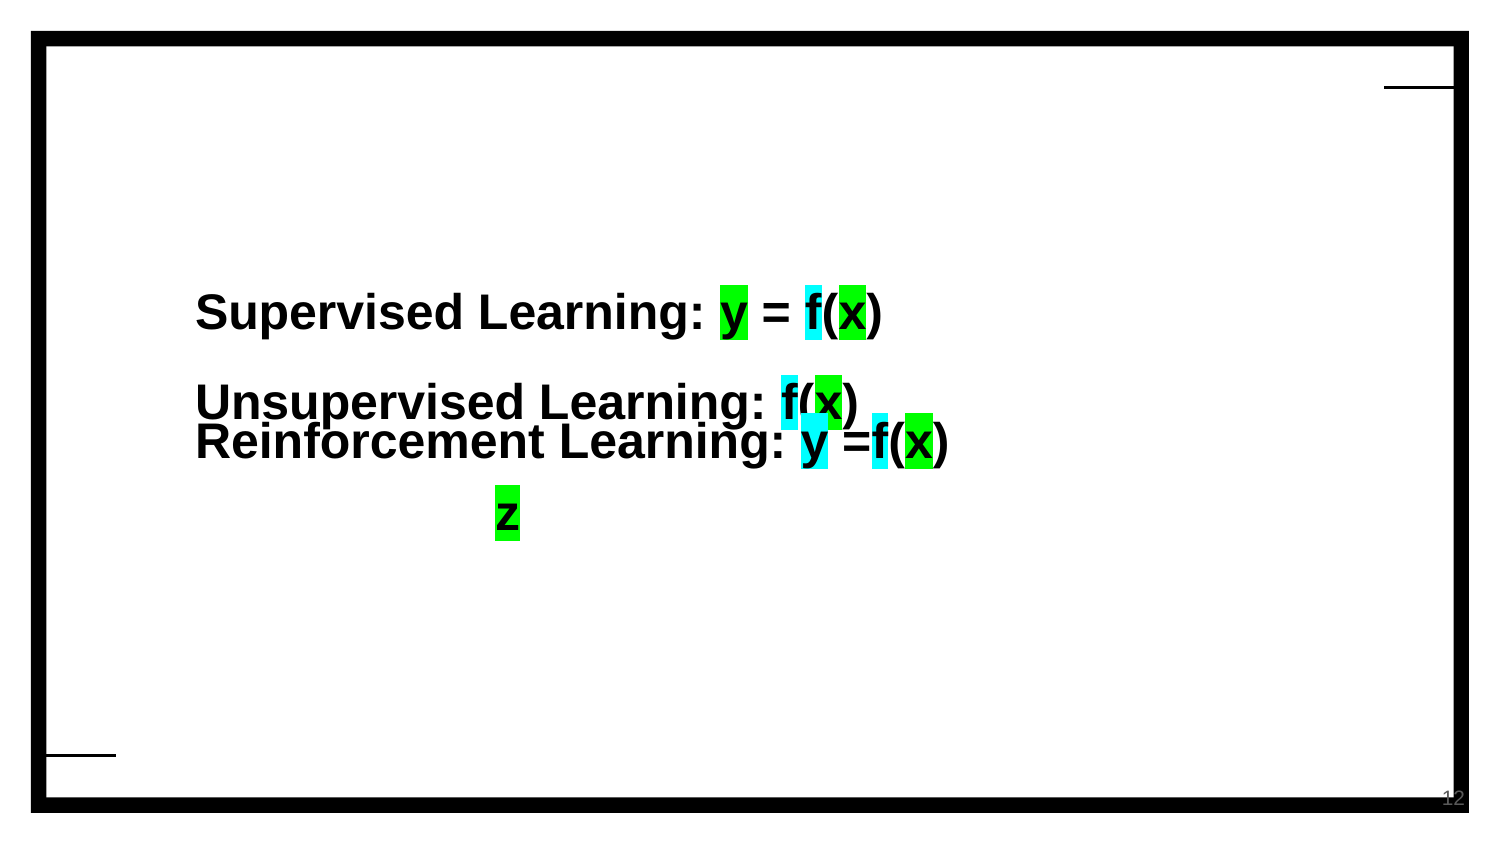

# Supervised Learning: y = f(x)
Unsupervised Learning: f(x)
Reinforcement Learning: y =f(x)
									z

12